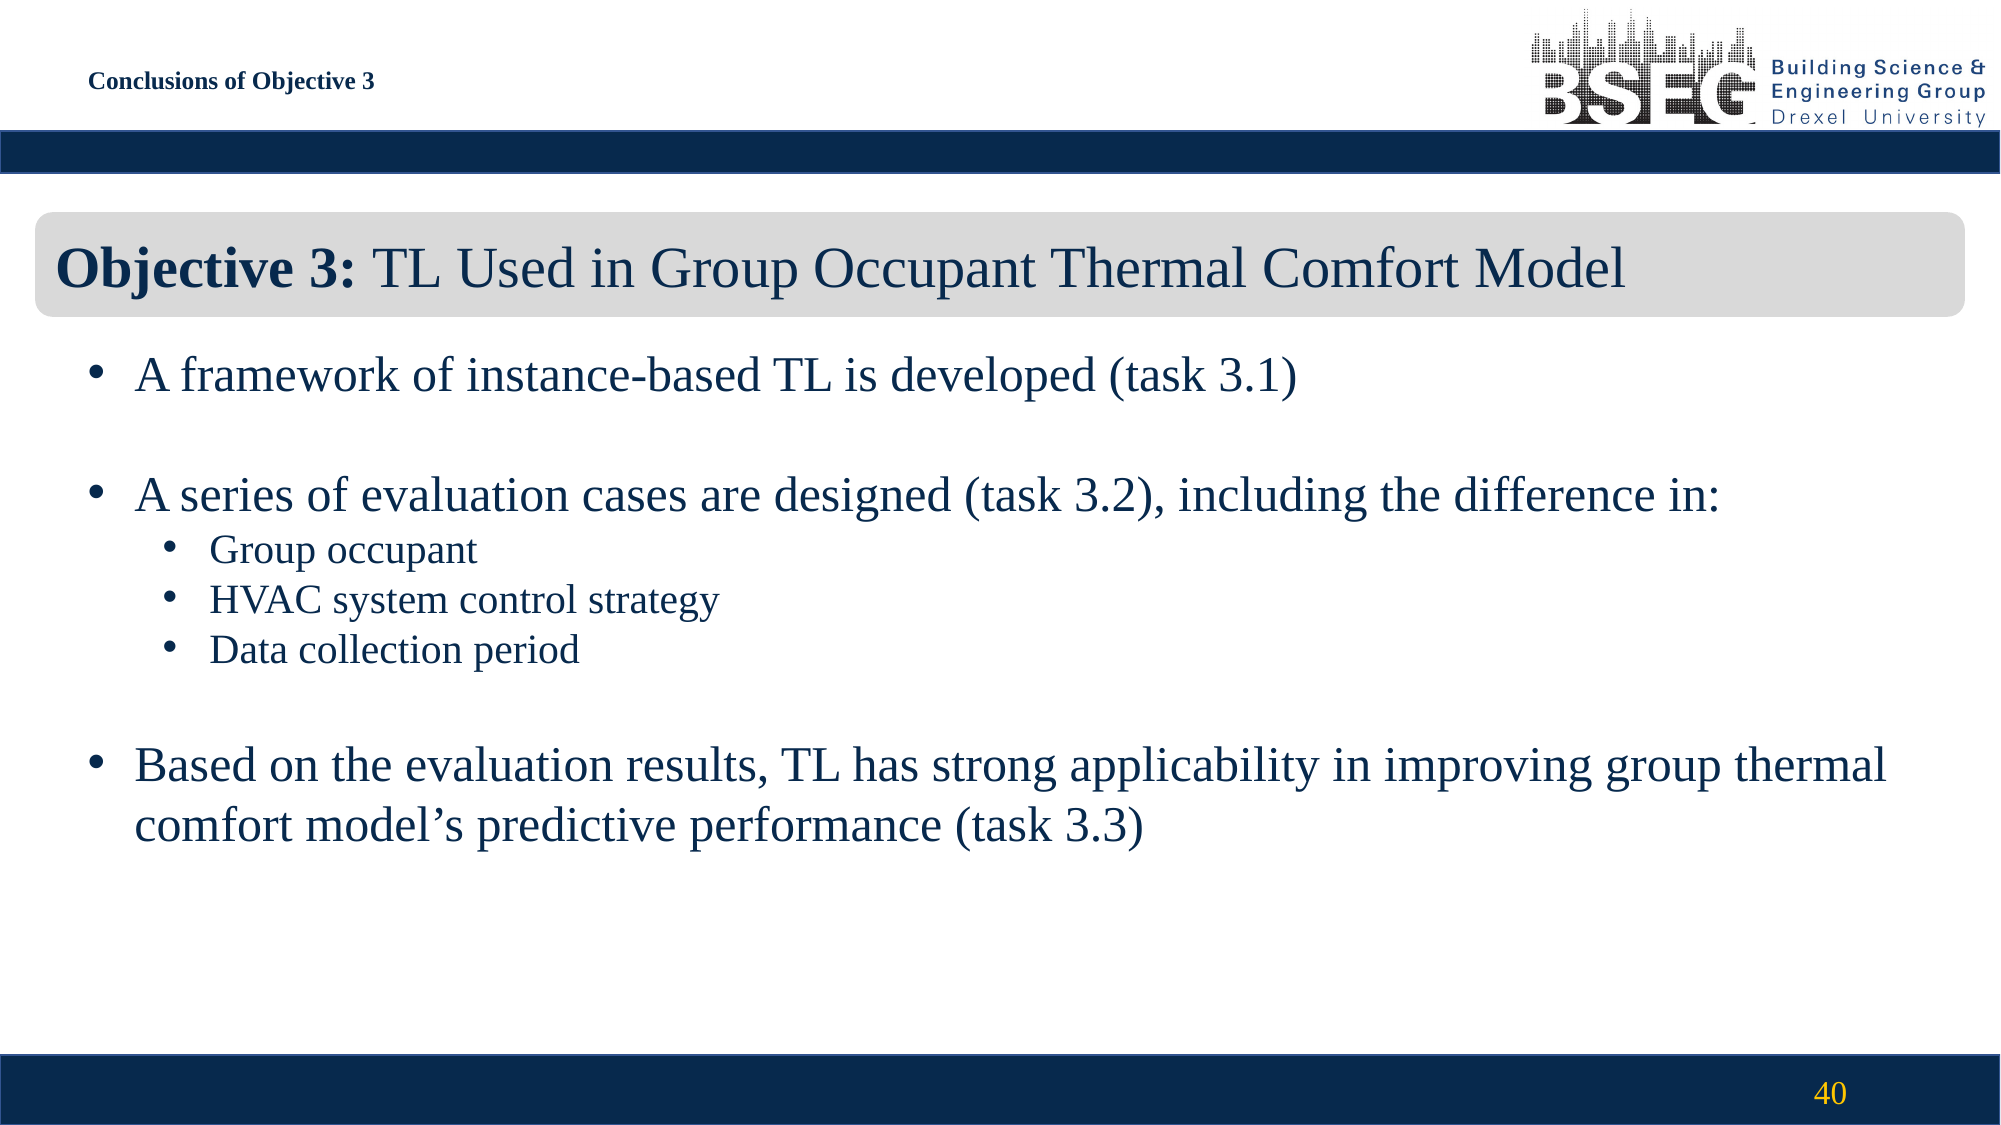

# Conclusions of Objective 3
Objective 3: TL Used in Group Occupant Thermal Comfort Model
A framework of instance-based TL is developed (task 3.1)

A series of evaluation cases are designed (task 3.2), including the difference in:
Group occupant
HVAC system control strategy
Data collection period

Based on the evaluation results, TL has strong applicability in improving group thermal comfort model’s predictive performance (task 3.3)
40